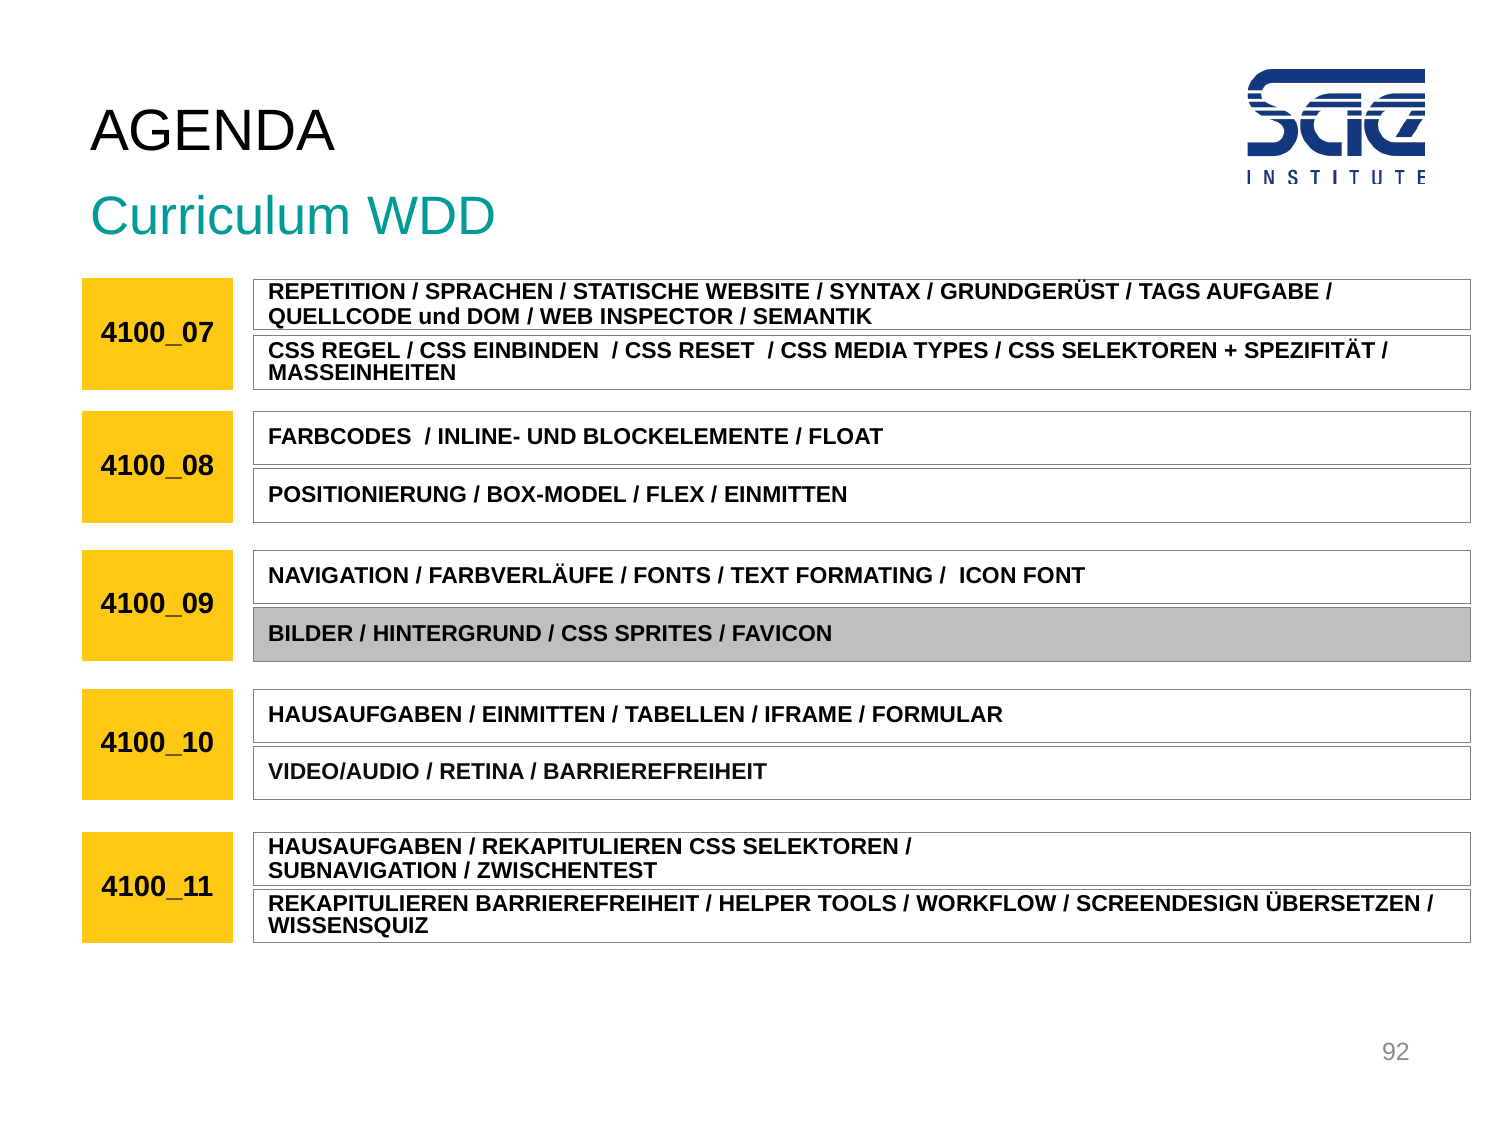

# AgENDA
Curriculum WDD
4100_07
REPETITION / SPRACHEN / STATISCHE WEBSITE / SYNTAX / GRUNDGERÜST / TAGS AUFGABE / QUELLCODE und DOM / WEB INSPECTOR / SEMANTIK
CSS REGEL / CSS EINBINDEN  / CSS RESET  / CSS MEDIA TYPES / CSS SELEKTOREN + SPEZIFITÄT / MASSEINHEITEN
4100_08
FARBCODES  / INLINE- UND BLOCKELEMENTE / FLOAT
POSITIONIERUNG / BOX-MODEL / FLEX / EINMITTEN
4100_09
NAVIGATION / FARBVERLÄUFE / FONTS / TEXT FORMATING /  ICON FONT
BILDER / HINTERGRUND / CSS SPRITES / FAVICON
4100_10
HAUSAUFGABEN / EINMITTEN / TABELLEN / IFRAME / FORMULAR
VIDEO/AUDIO / RETINA / BARRIEREFREIHEIT
4100_11
HAUSAUFGABEN / REKAPITULIEREN CSS SELEKTOREN /
SUBNAVIGATION / ZWISCHENTEST
REKAPITULIEREN BARRIEREFREIHEIT / HELPER TOOLS / WORKFLOW / SCREENDESIGN ÜBERSETZEN / WISSENSQUIZ
92